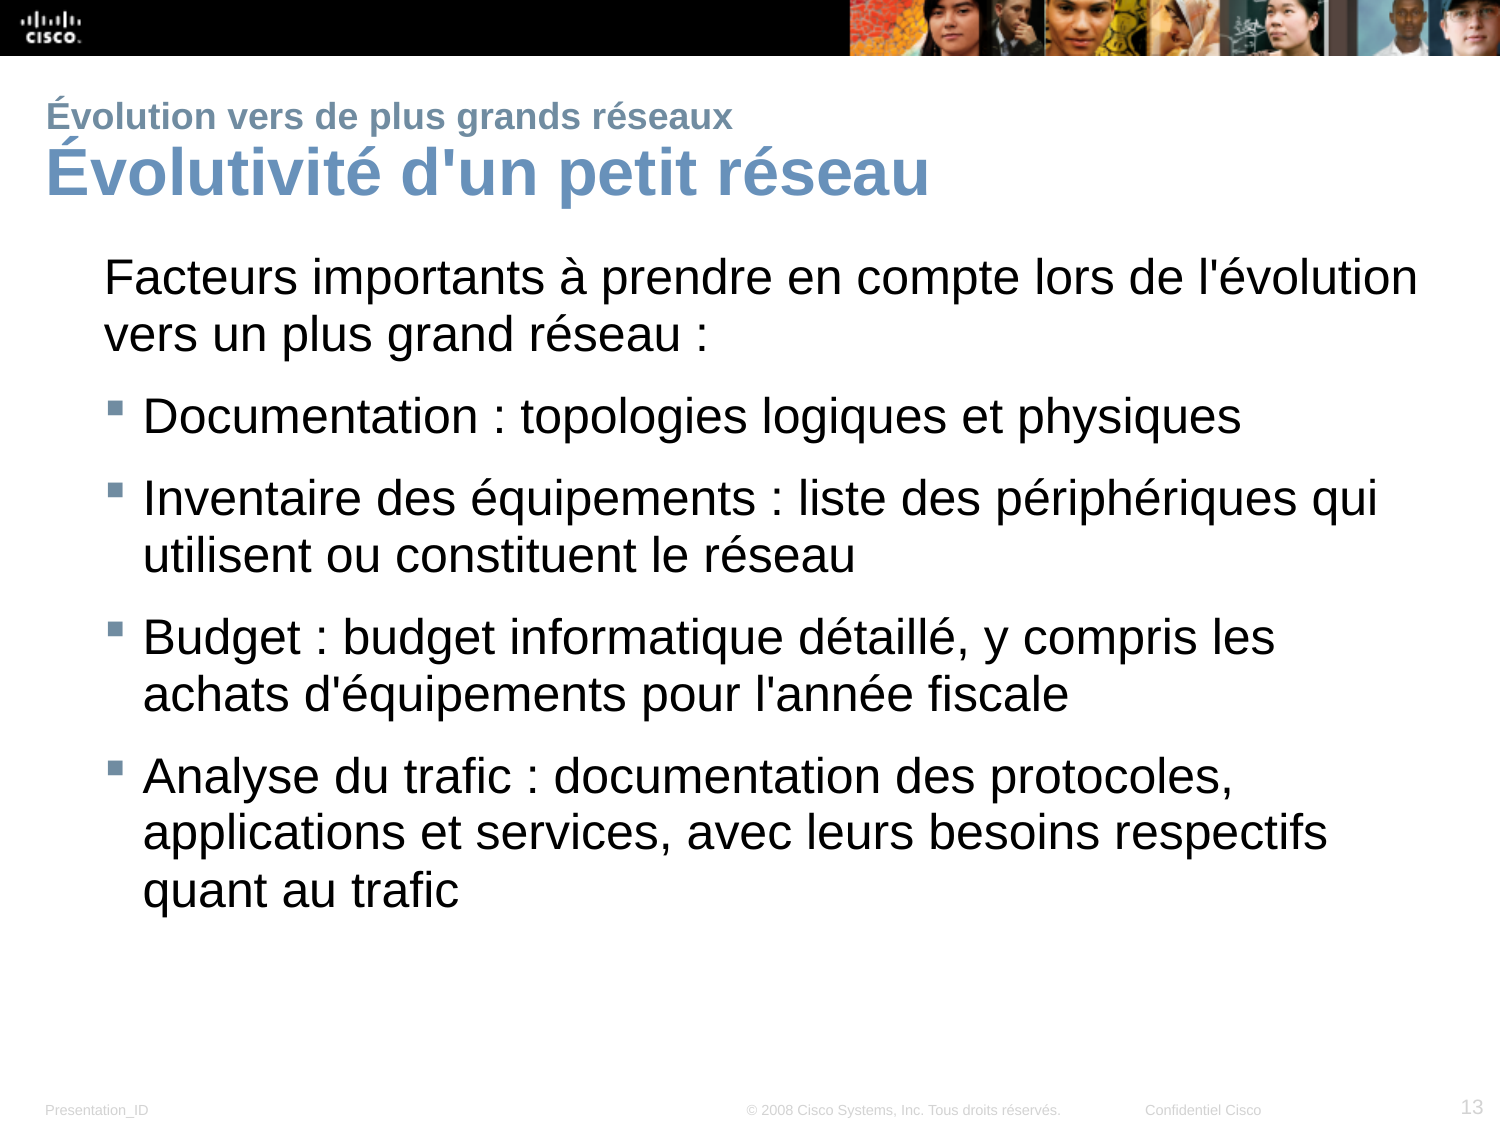

# Évolution vers de plus grands réseaux Évolutivité d'un petit réseau
Facteurs importants à prendre en compte lors de l'évolution vers un plus grand réseau :
Documentation : topologies logiques et physiques
Inventaire des équipements : liste des périphériques qui utilisent ou constituent le réseau
Budget : budget informatique détaillé, y compris les achats d'équipements pour l'année fiscale
Analyse du trafic : documentation des protocoles, applications et services, avec leurs besoins respectifs quant au trafic